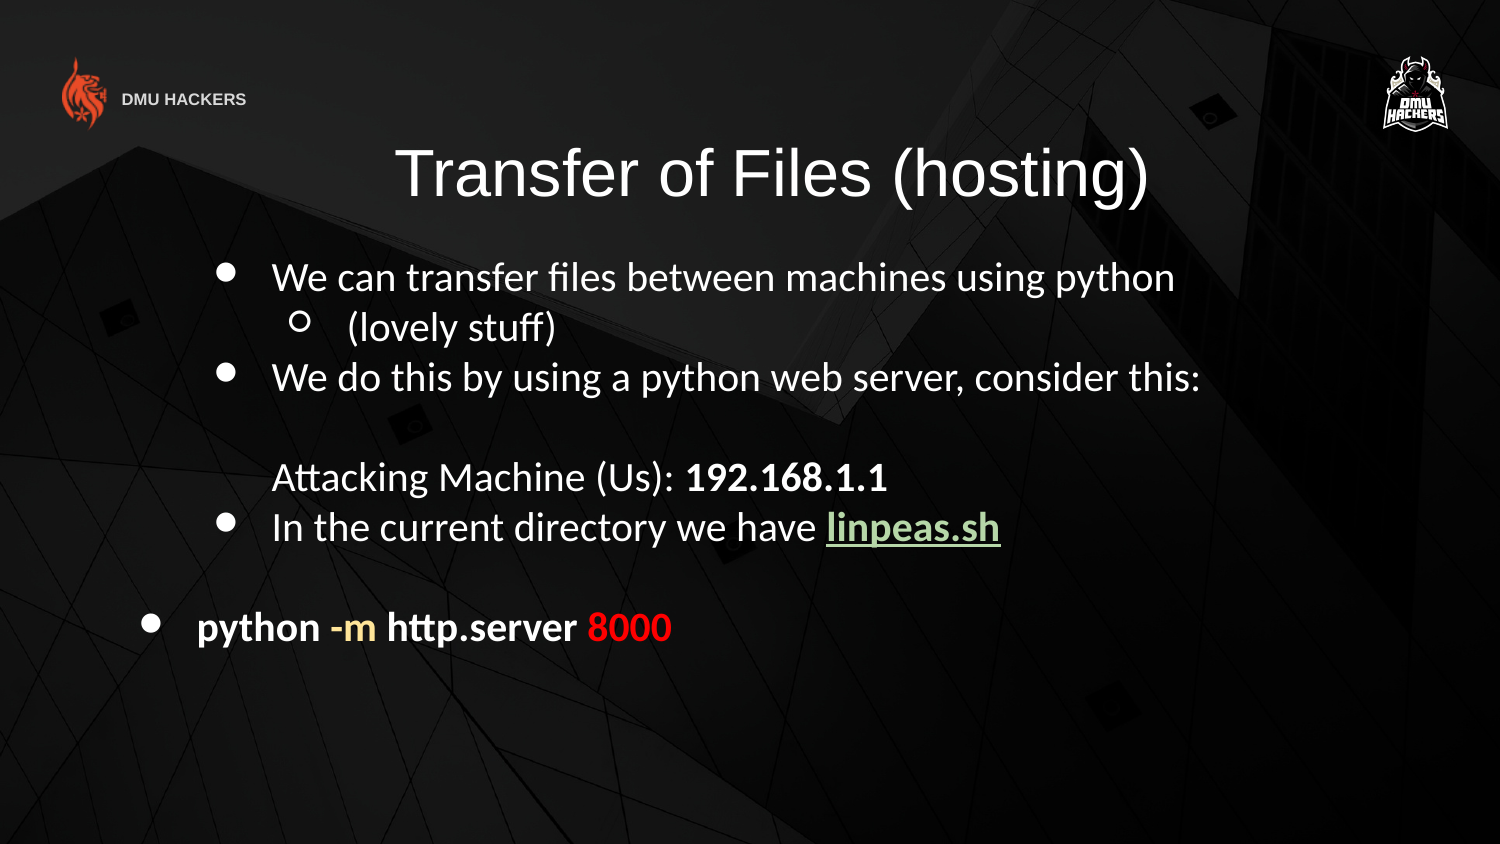

DMU HACKERS
Transfer of Files (hosting)
We can transfer files between machines using python
(lovely stuff)
We do this by using a python web server, consider this:
Attacking Machine (Us): 192.168.1.1
In the current directory we have linpeas.sh

python -m http.server 8000